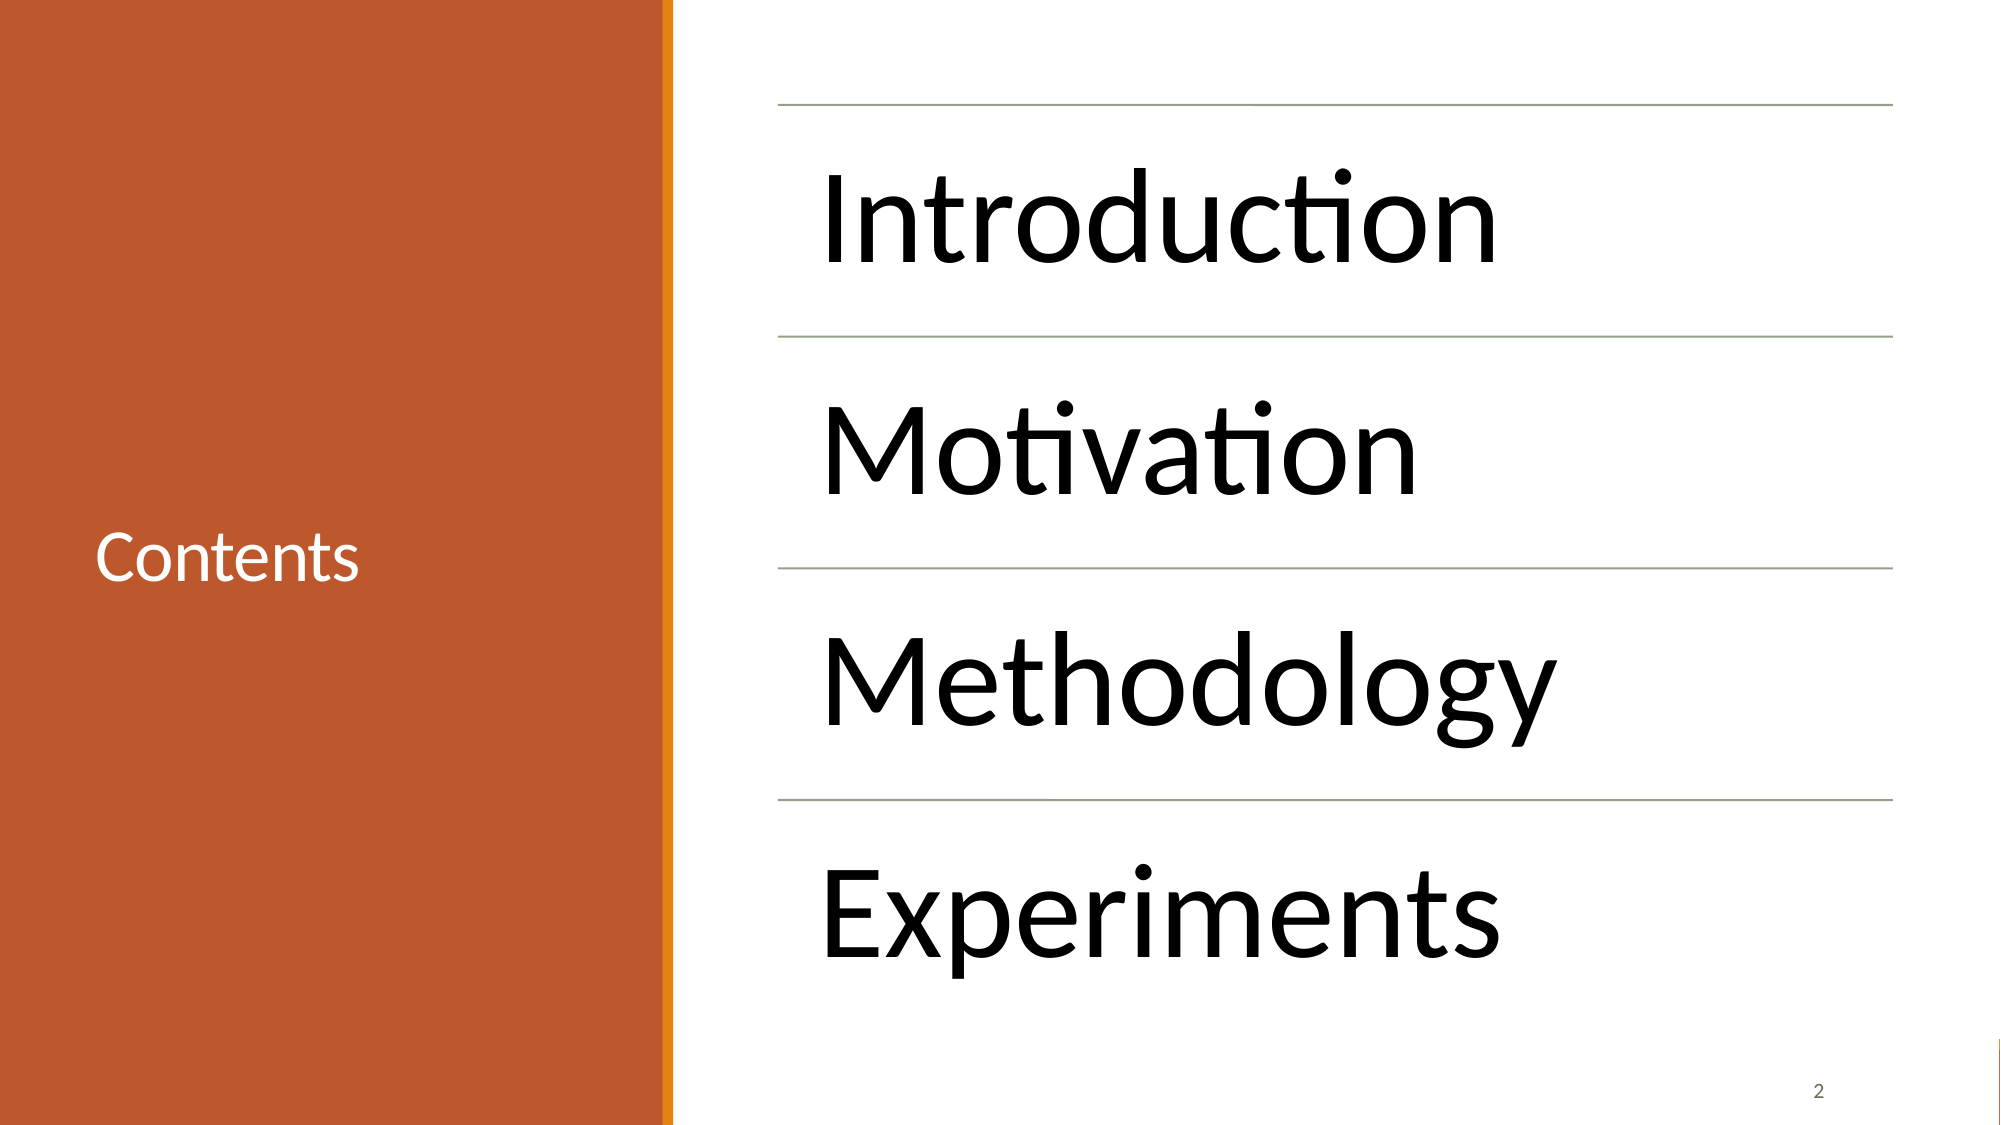

# Contents
Introduction
Motivation
Methodology
Experiments
2